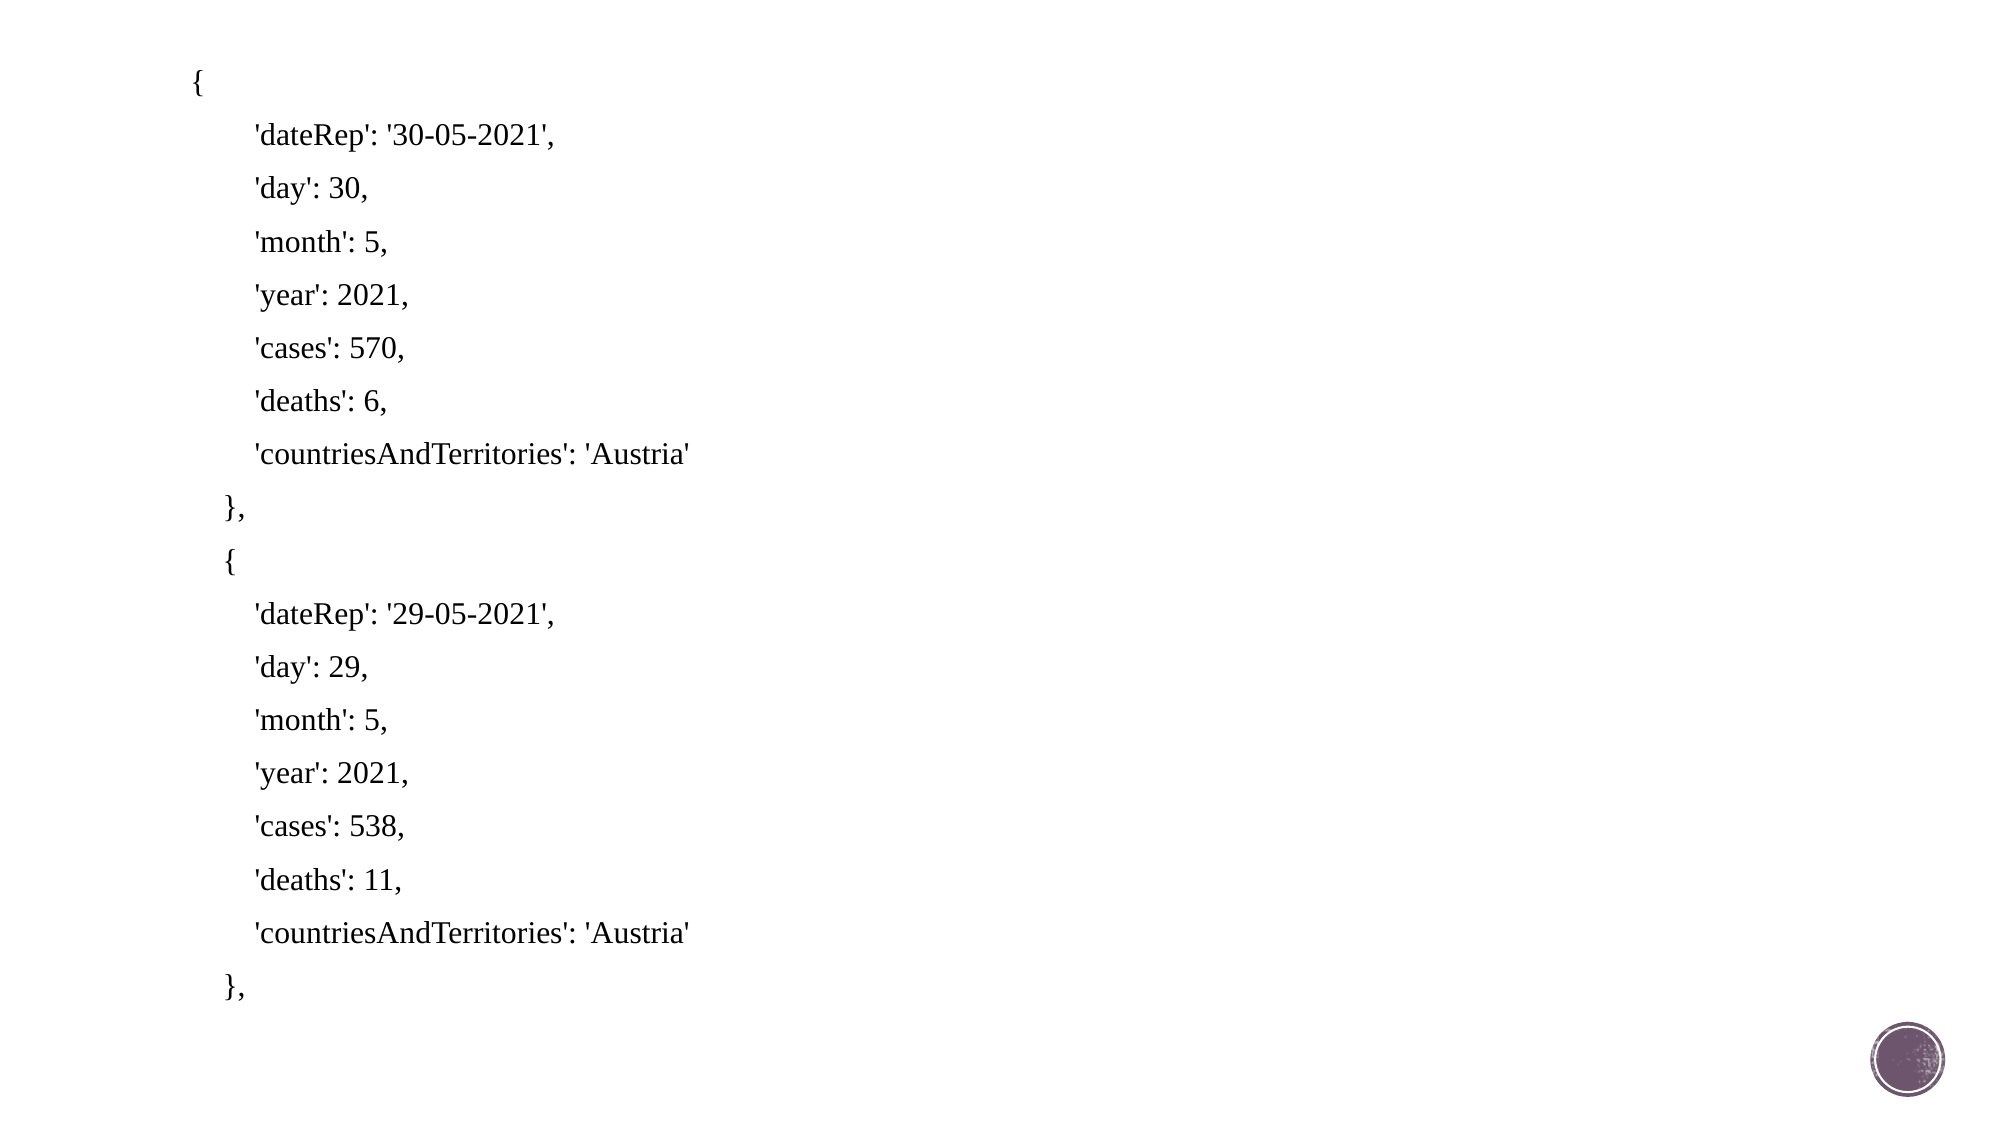

{
        'dateRep': '30-05-2021',
        'day': 30,
        'month': 5,
        'year': 2021,
        'cases': 570,
        'deaths': 6,
        'countriesAndTerritories': 'Austria'
    },
    {
        'dateRep': '29-05-2021',
        'day': 29,
        'month': 5,
        'year': 2021,
        'cases': 538,
        'deaths': 11,
        'countriesAndTerritories': 'Austria'
    },